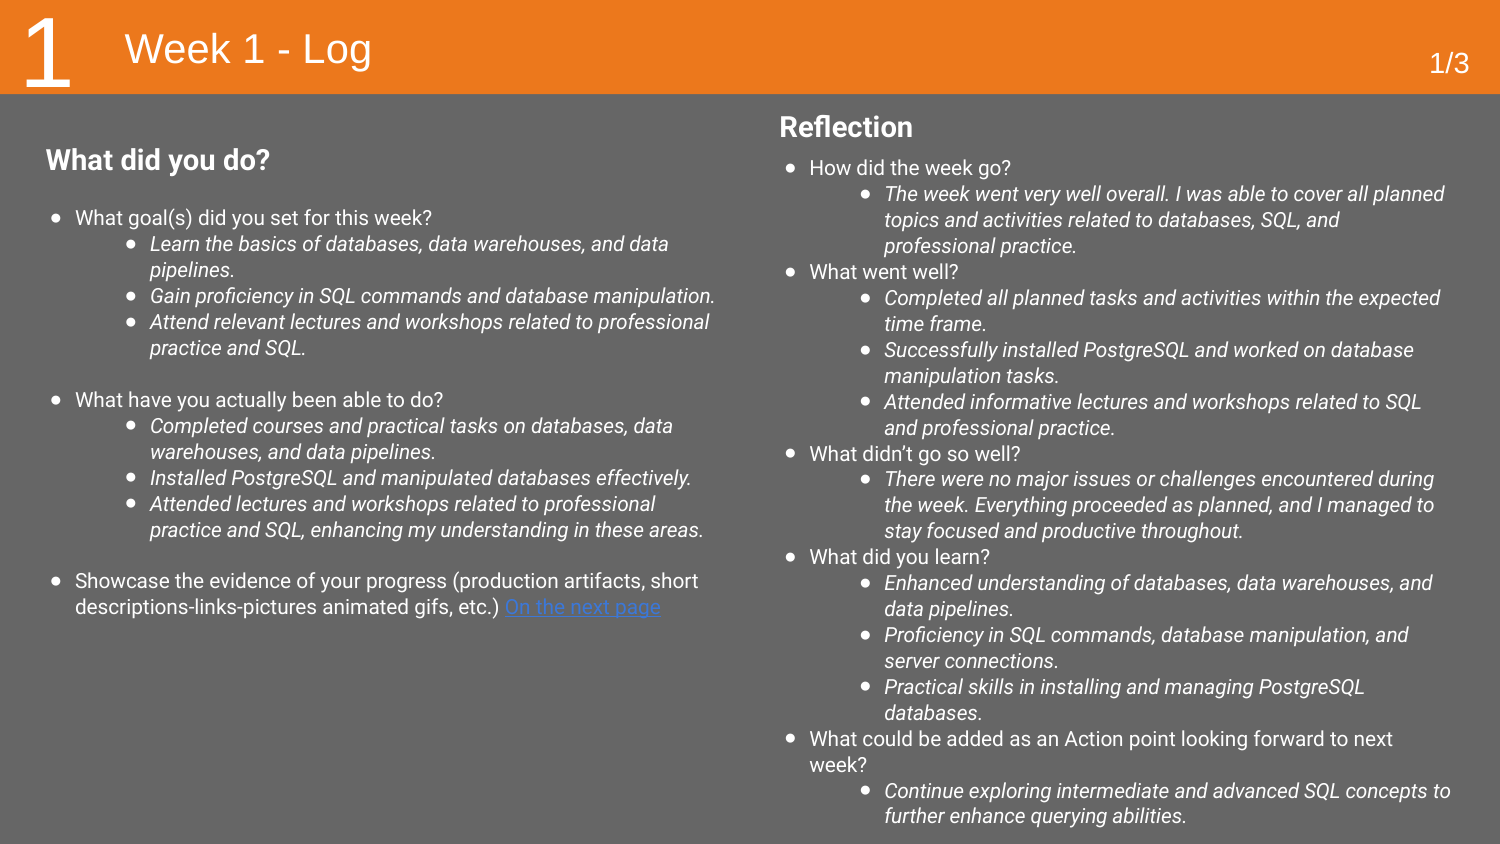

1
# Week 1 - Log
1/3
Reflection

What did you do?
How did the week go?
The week went very well overall. I was able to cover all planned topics and activities related to databases, SQL, and professional practice.
What went well?
Completed all planned tasks and activities within the expected time frame.
Successfully installed PostgreSQL and worked on database manipulation tasks.
Attended informative lectures and workshops related to SQL and professional practice.
What didn’t go so well?
There were no major issues or challenges encountered during the week. Everything proceeded as planned, and I managed to stay focused and productive throughout.
What did you learn?
Enhanced understanding of databases, data warehouses, and data pipelines.
Proficiency in SQL commands, database manipulation, and server connections.
Practical skills in installing and managing PostgreSQL databases.
What could be added as an Action point looking forward to next week?
Continue exploring intermediate and advanced SQL concepts to further enhance querying abilities.
What goal(s) did you set for this week?
Learn the basics of databases, data warehouses, and data pipelines.
Gain proficiency in SQL commands and database manipulation.
Attend relevant lectures and workshops related to professional practice and SQL.

What have you actually been able to do?
Completed courses and practical tasks on databases, data warehouses, and data pipelines.
Installed PostgreSQL and manipulated databases effectively.
Attended lectures and workshops related to professional practice and SQL, enhancing my understanding in these areas.

Showcase the evidence of your progress (production artifacts, short descriptions-links-pictures animated gifs, etc.) On the next page